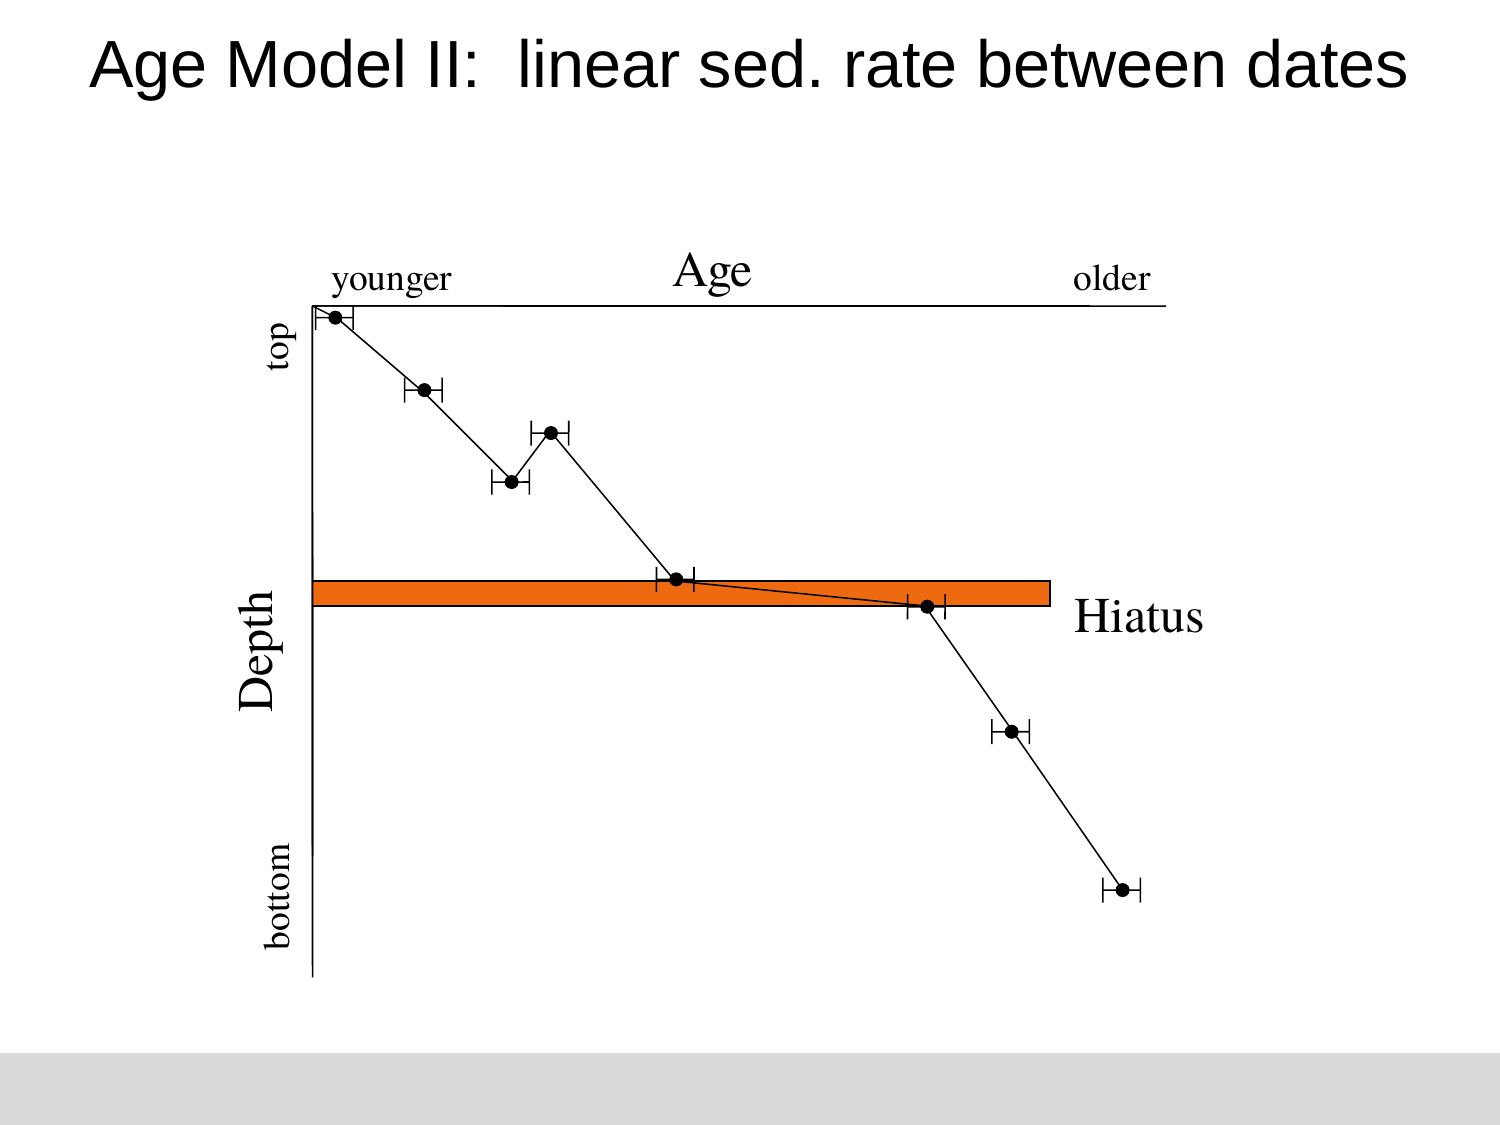

# Age Model II:  linear sed. rate between dates
Age
younger
older

top

Hiatus

Depth

bottom